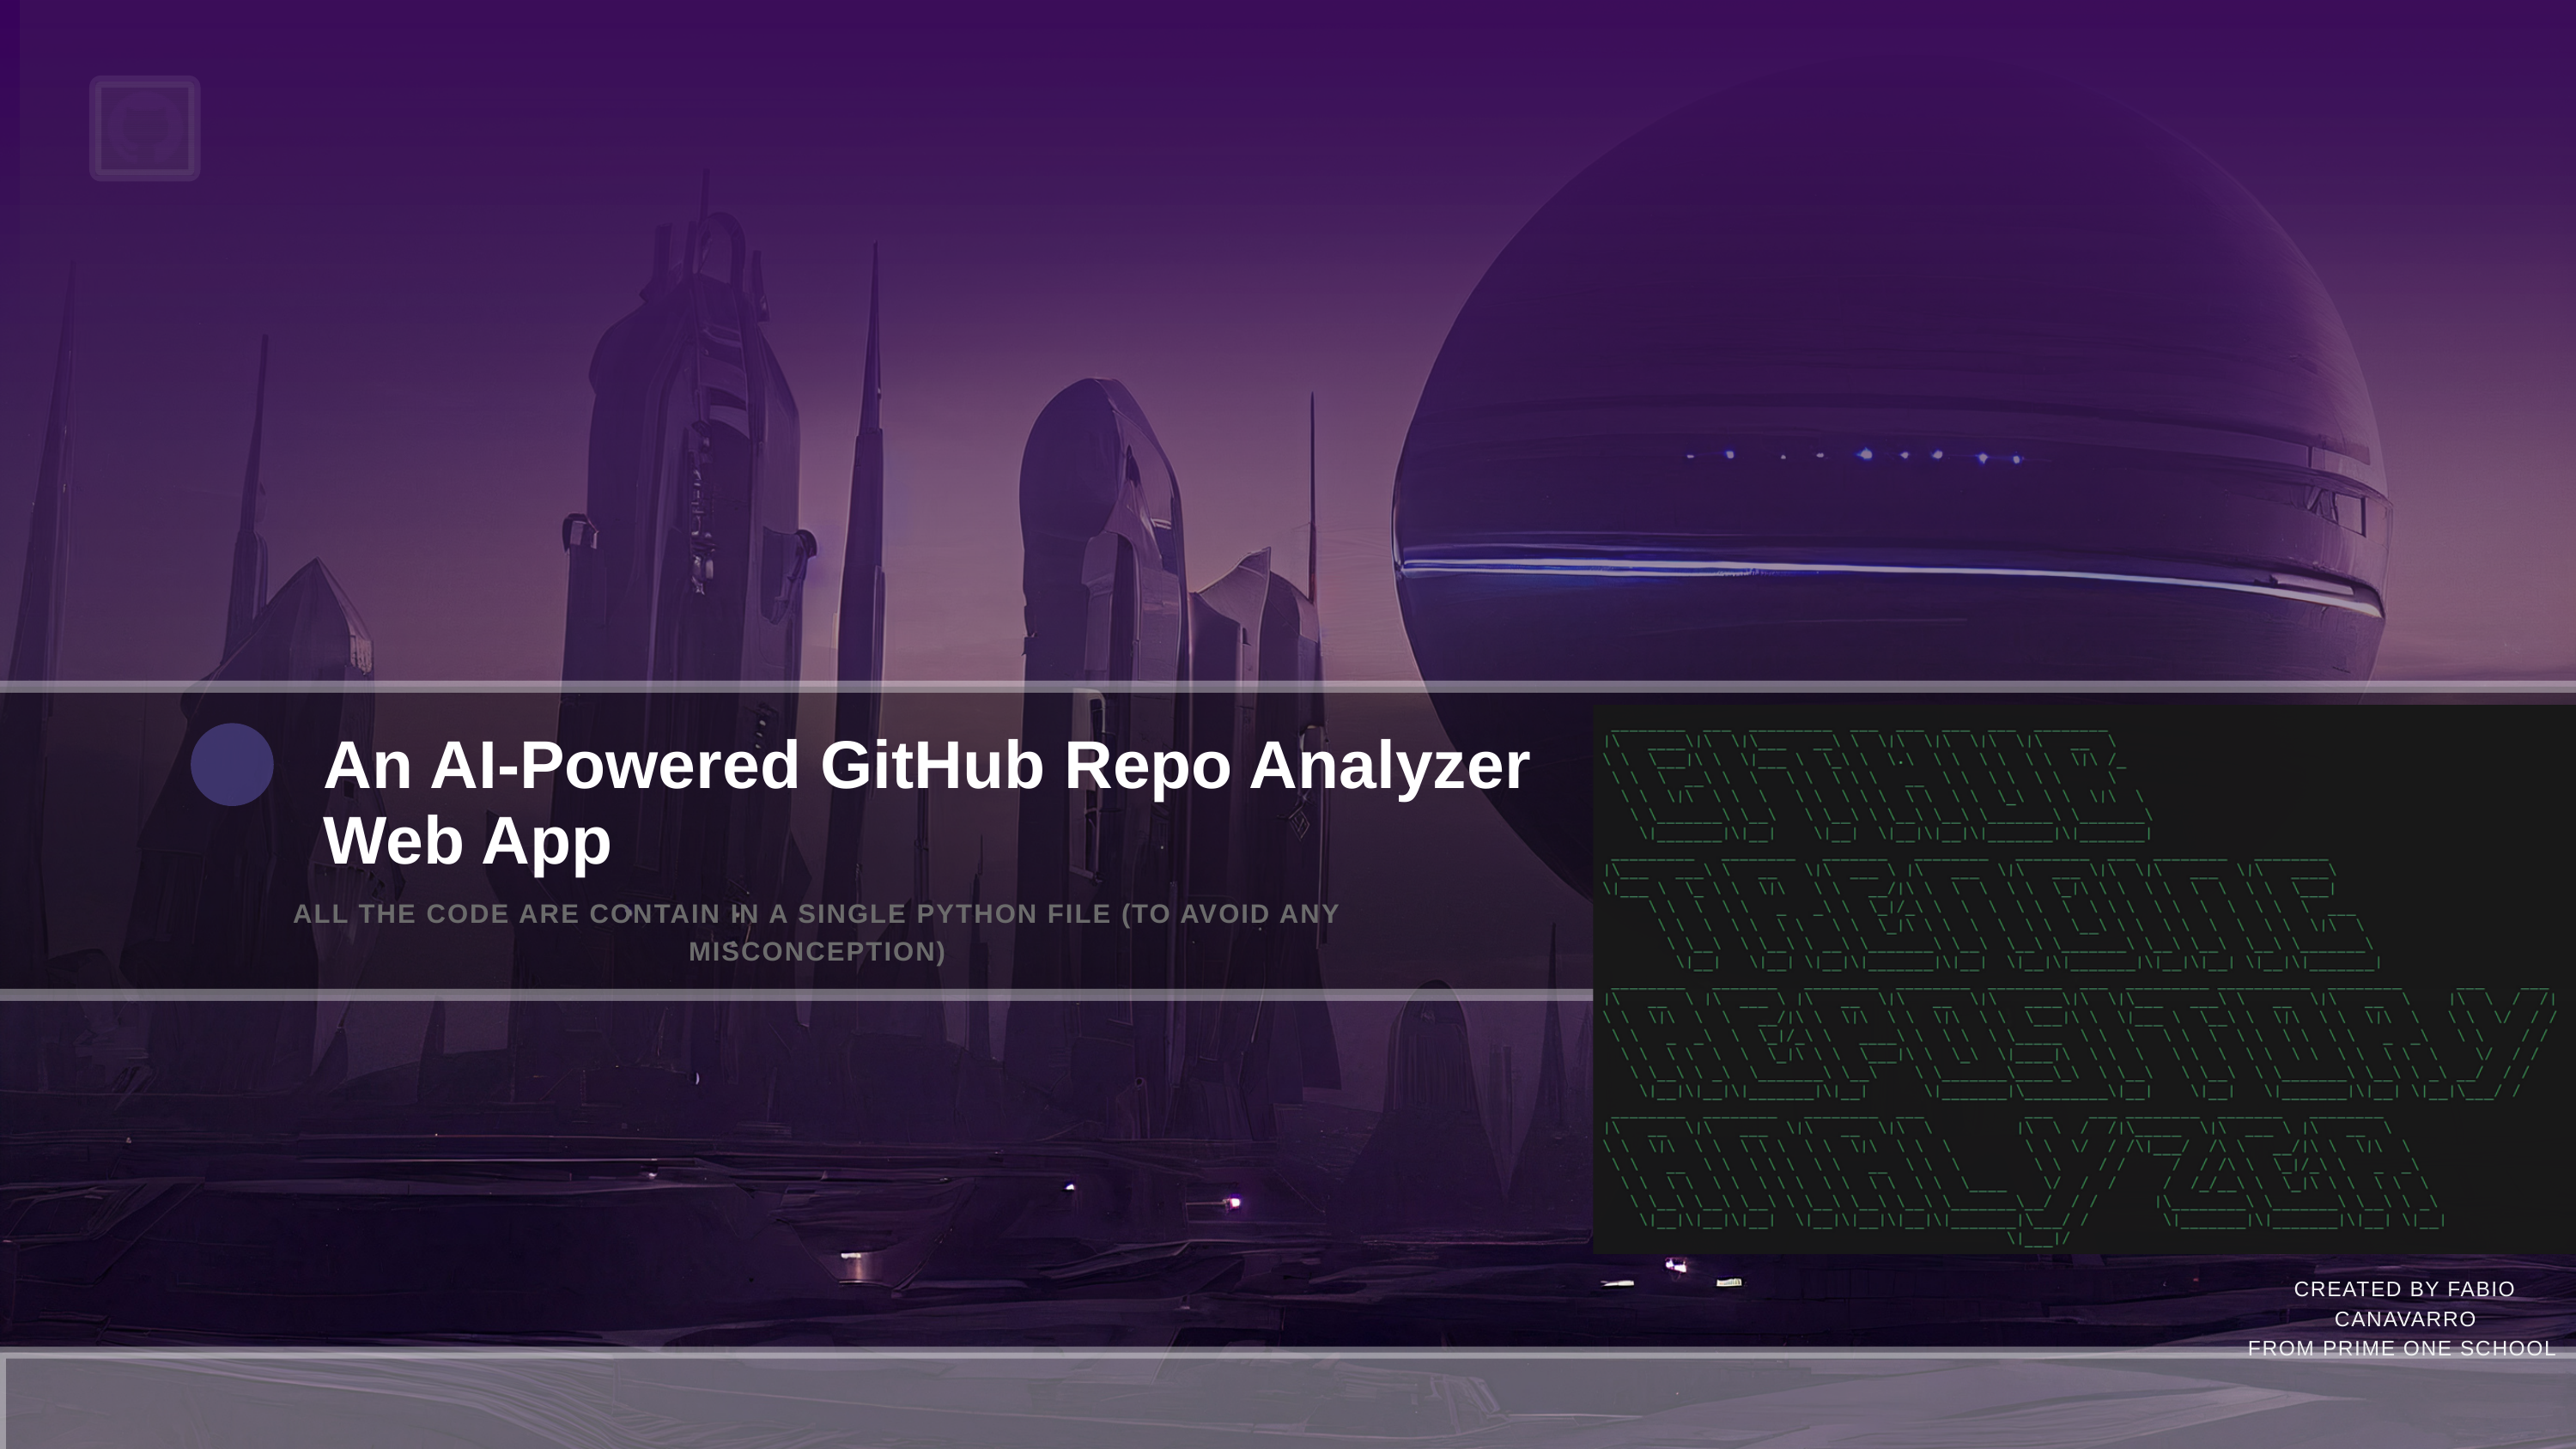

An AI-Powered GitHub Repo Analyzer Web App
ALL THE CODE ARE CONTAIN IN A SINGLE PYTHON FILE (TO AVOID ANY MISCONCEPTION)

CREATED BY FABIO CANAVARRO
FROM PRIME ONE SCHOOL